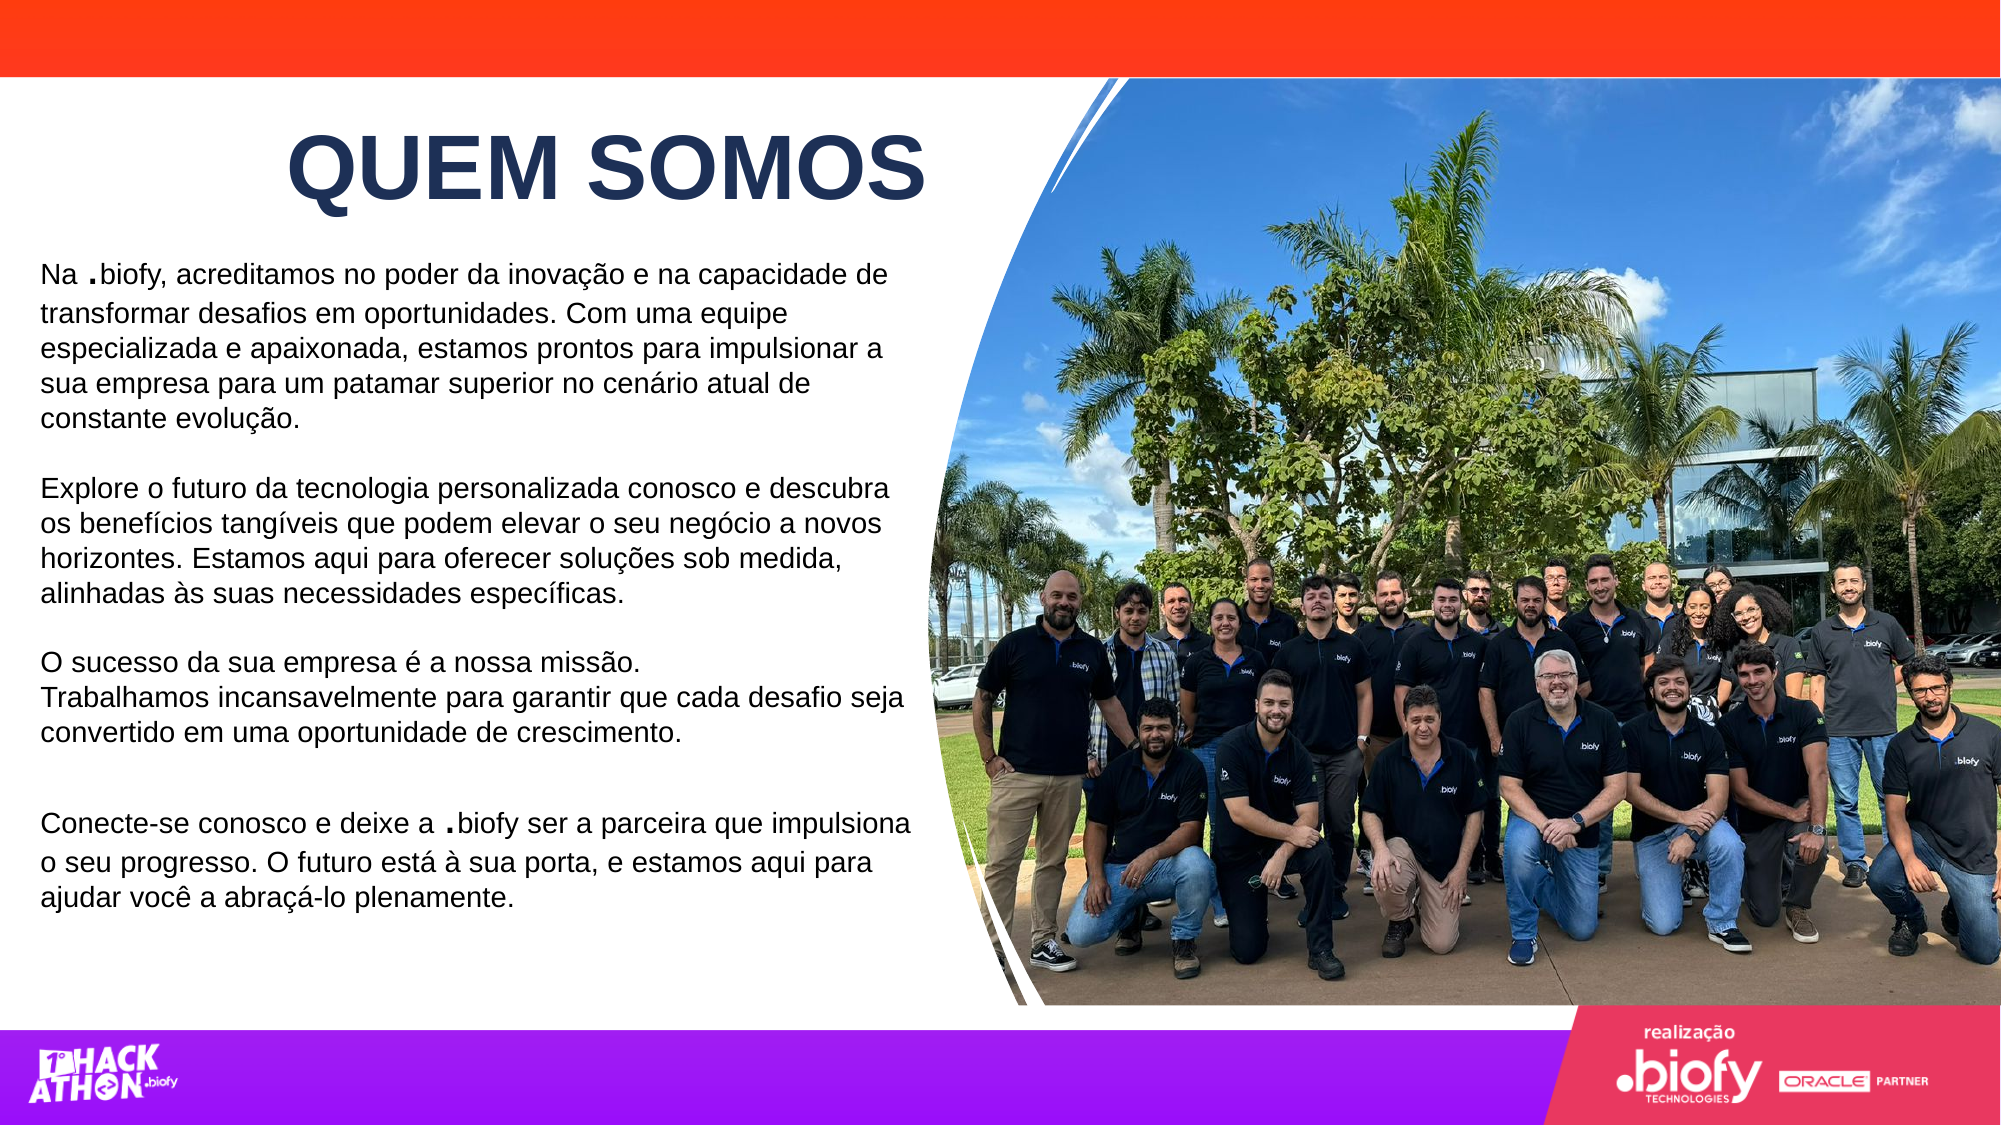

QUEM SOMOS
Na .biofy, acreditamos no poder da inovação e na capacidade de transformar desafios em oportunidades. Com uma equipe especializada e apaixonada, estamos prontos para impulsionar a sua empresa para um patamar superior no cenário atual de constante evolução.

Explore o futuro da tecnologia personalizada conosco e descubra os benefícios tangíveis que podem elevar o seu negócio a novos horizontes. Estamos aqui para oferecer soluções sob medida, alinhadas às suas necessidades específicas.

O sucesso da sua empresa é a nossa missão.
Trabalhamos incansavelmente para garantir que cada desafio seja convertido em uma oportunidade de crescimento.

Conecte-se conosco e deixe a .biofy ser a parceira que impulsiona o seu progresso. O futuro está à sua porta, e estamos aqui para ajudar você a abraçá-lo plenamente.